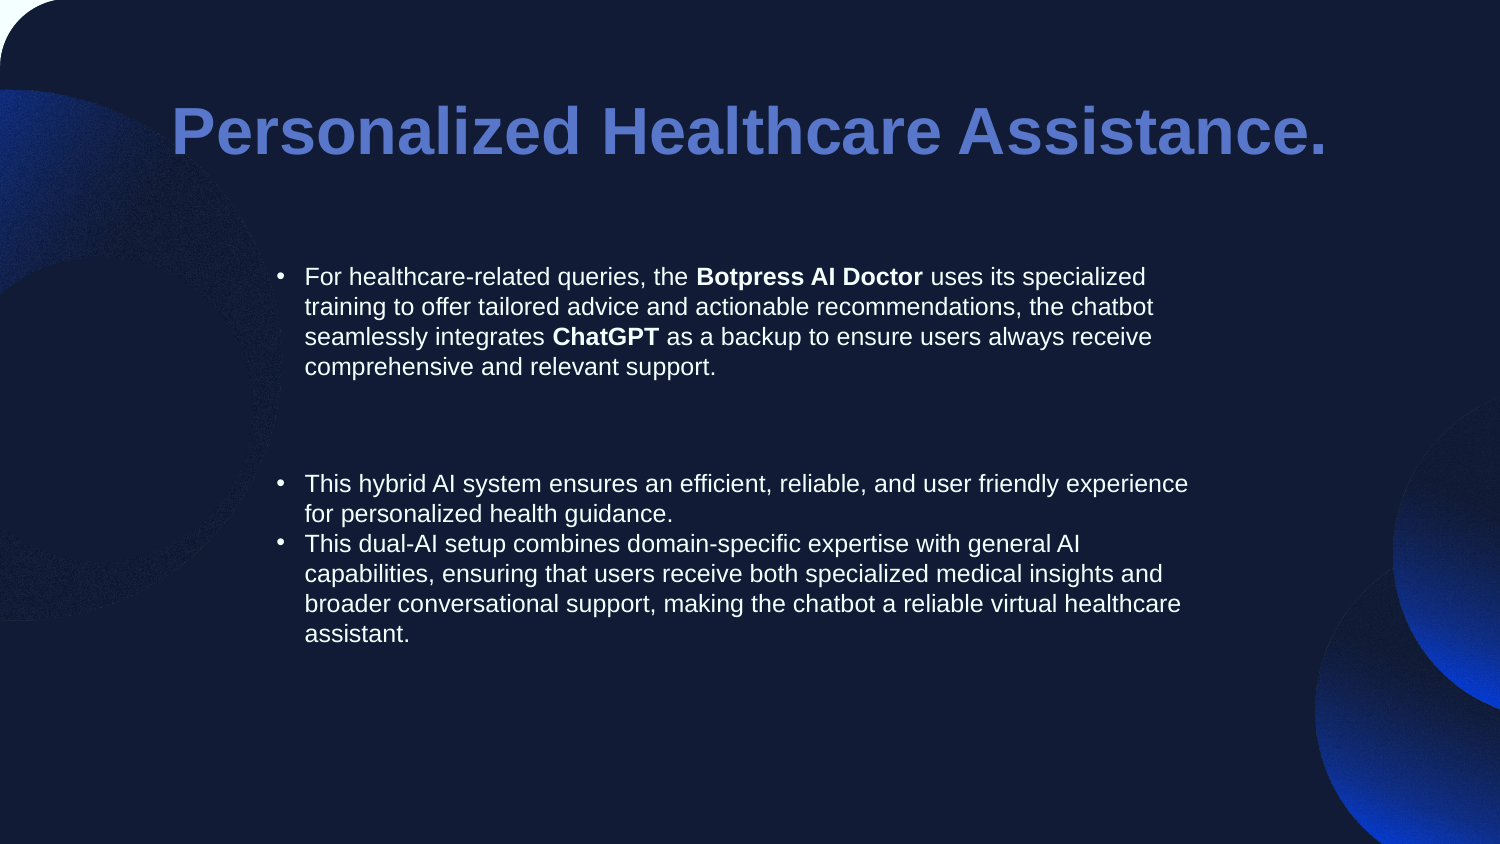

# Personalized Healthcare Assistance.
For healthcare-related queries, the Botpress AI Doctor uses its specialized training to offer tailored advice and actionable recommendations, the chatbot seamlessly integrates ChatGPT as a backup to ensure users always receive comprehensive and relevant support.
This hybrid AI system ensures an efficient, reliable, and user friendly experience for personalized health guidance.
This dual-AI setup combines domain-specific expertise with general AI capabilities, ensuring that users receive both specialized medical insights and broader conversational support, making the chatbot a reliable virtual healthcare assistant.